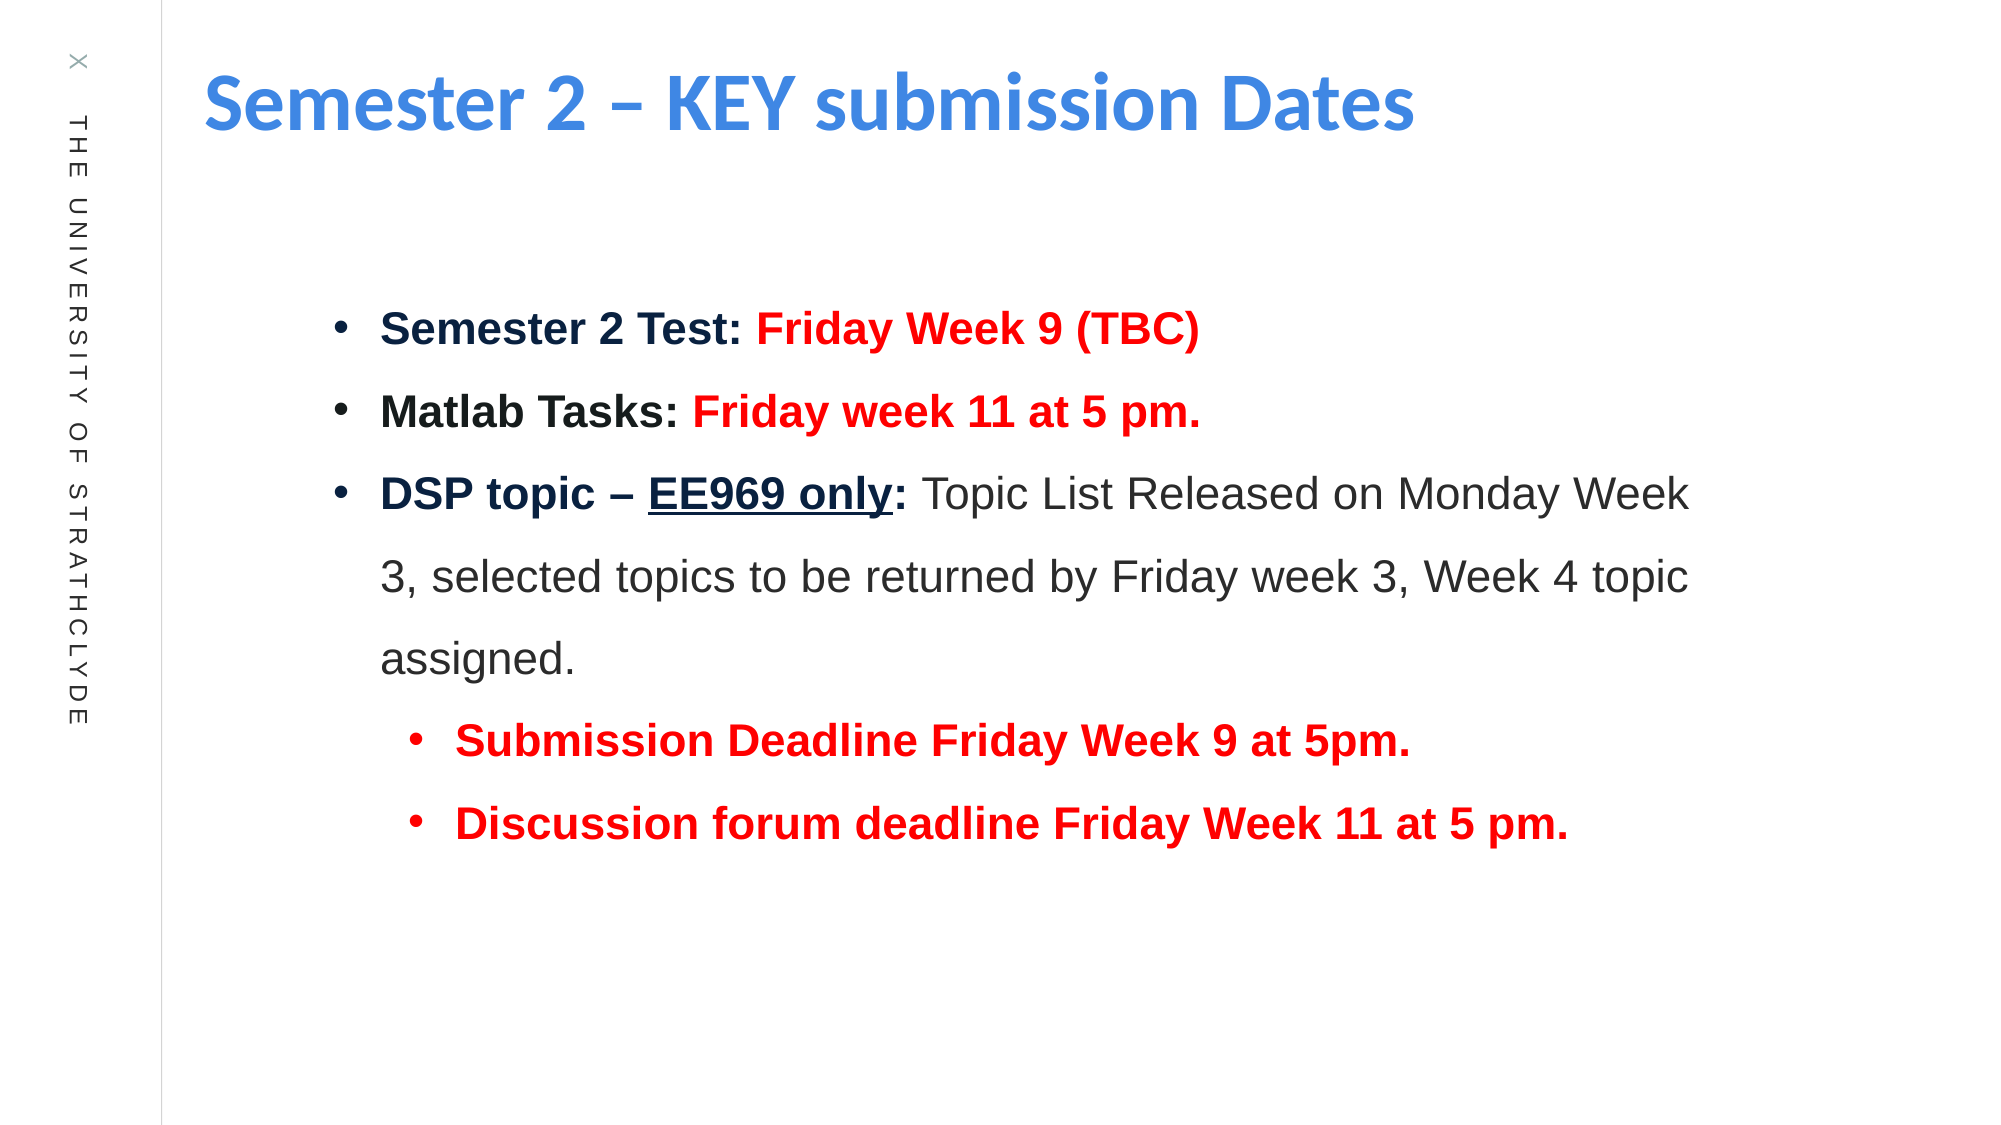

# Semester 2 – KEY submission Dates

Semester 2 Test: Friday Week 9 (TBC)
Matlab Tasks: Friday week 11 at 5 pm.
DSP topic – EE969 only: Topic List Released on Monday Week 3, selected topics to be returned by Friday week 3, Week 4 topic assigned.
Submission Deadline Friday Week 9 at 5pm.
Discussion forum deadline Friday Week 11 at 5 pm.